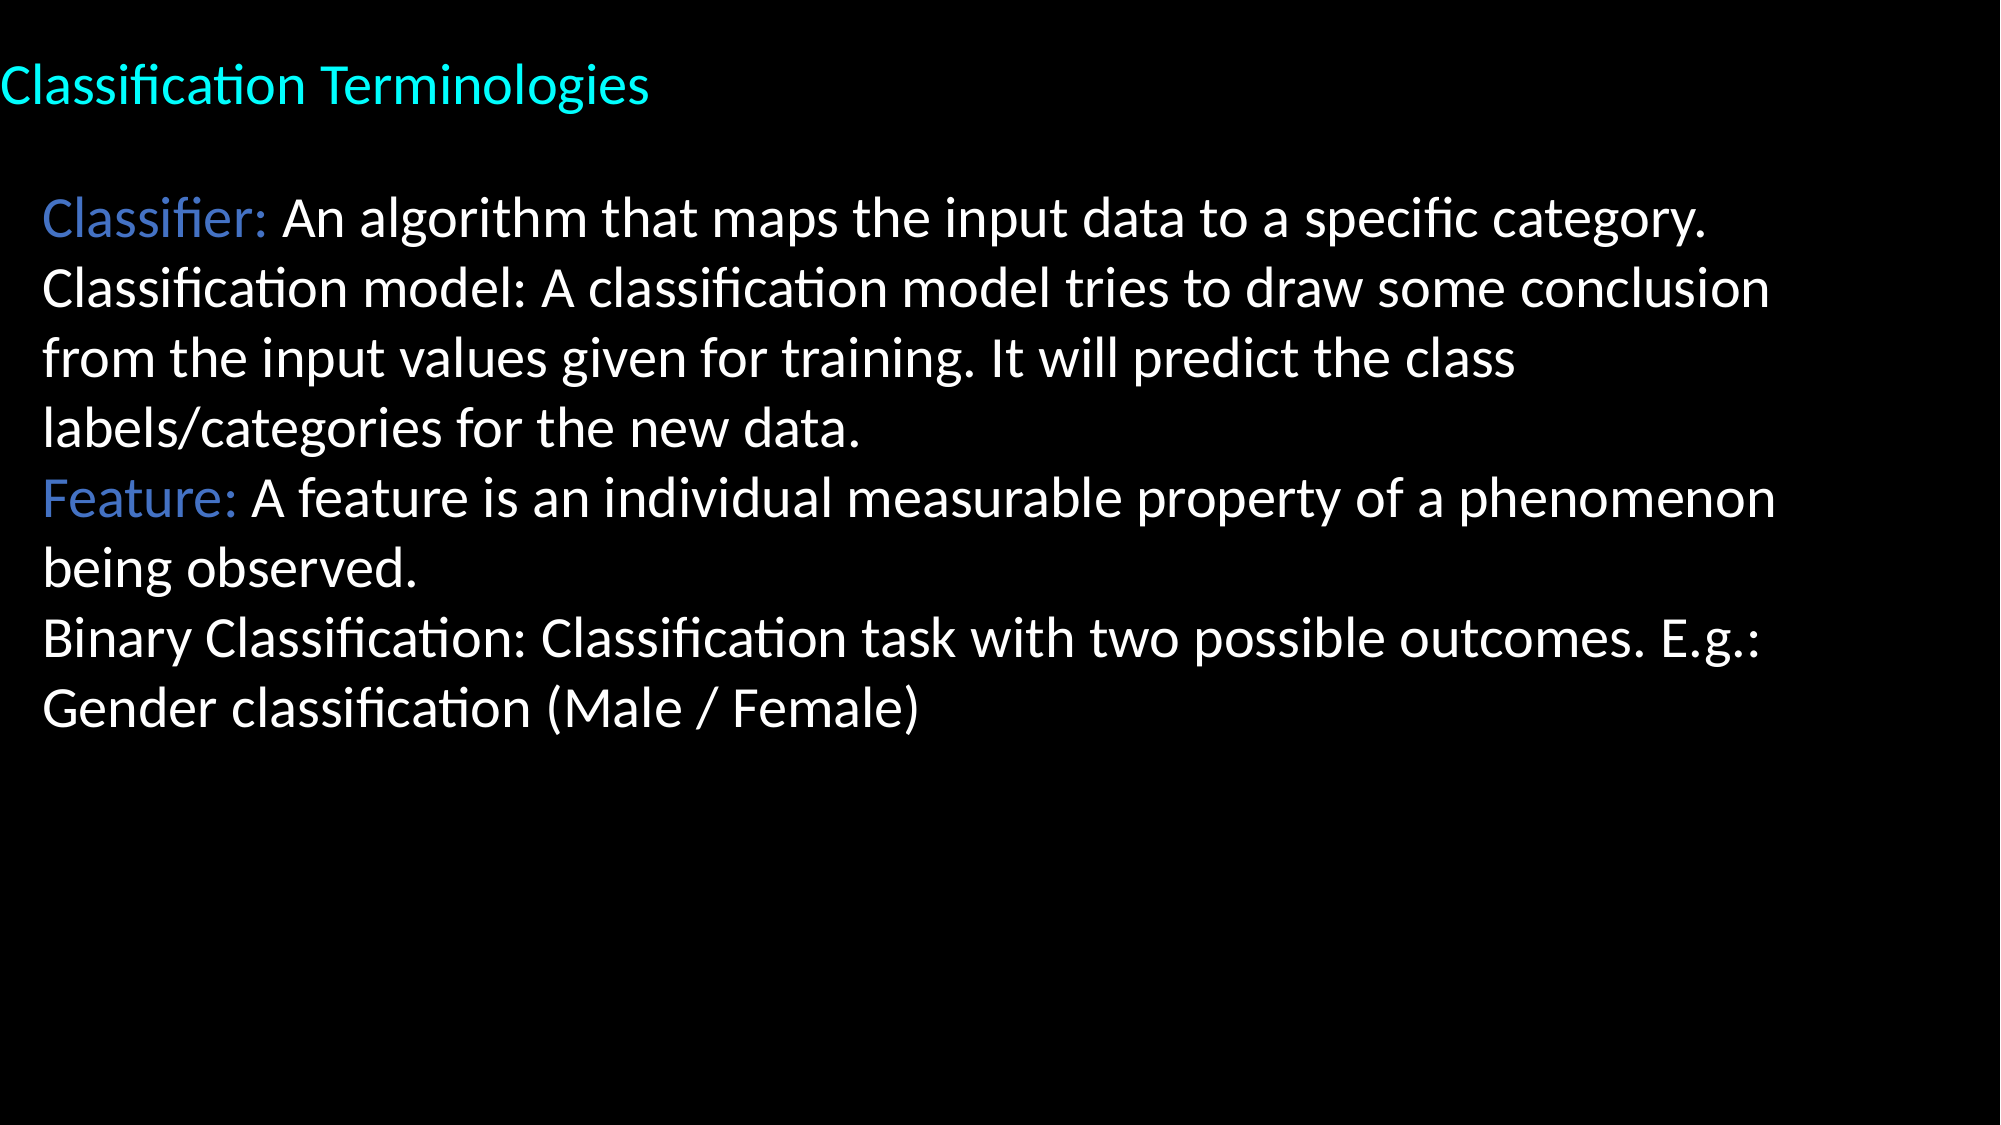

Classification Terminologies

Classifier: An algorithm that maps the input data to a specific category.
Classification model: A classification model tries to draw some conclusion from the input values given for training. It will predict the class labels/categories for the new data.
Feature: A feature is an individual measurable property of a phenomenon being observed.
Binary Classification: Classification task with two possible outcomes. E.g.: Gender classification (Male / Female)